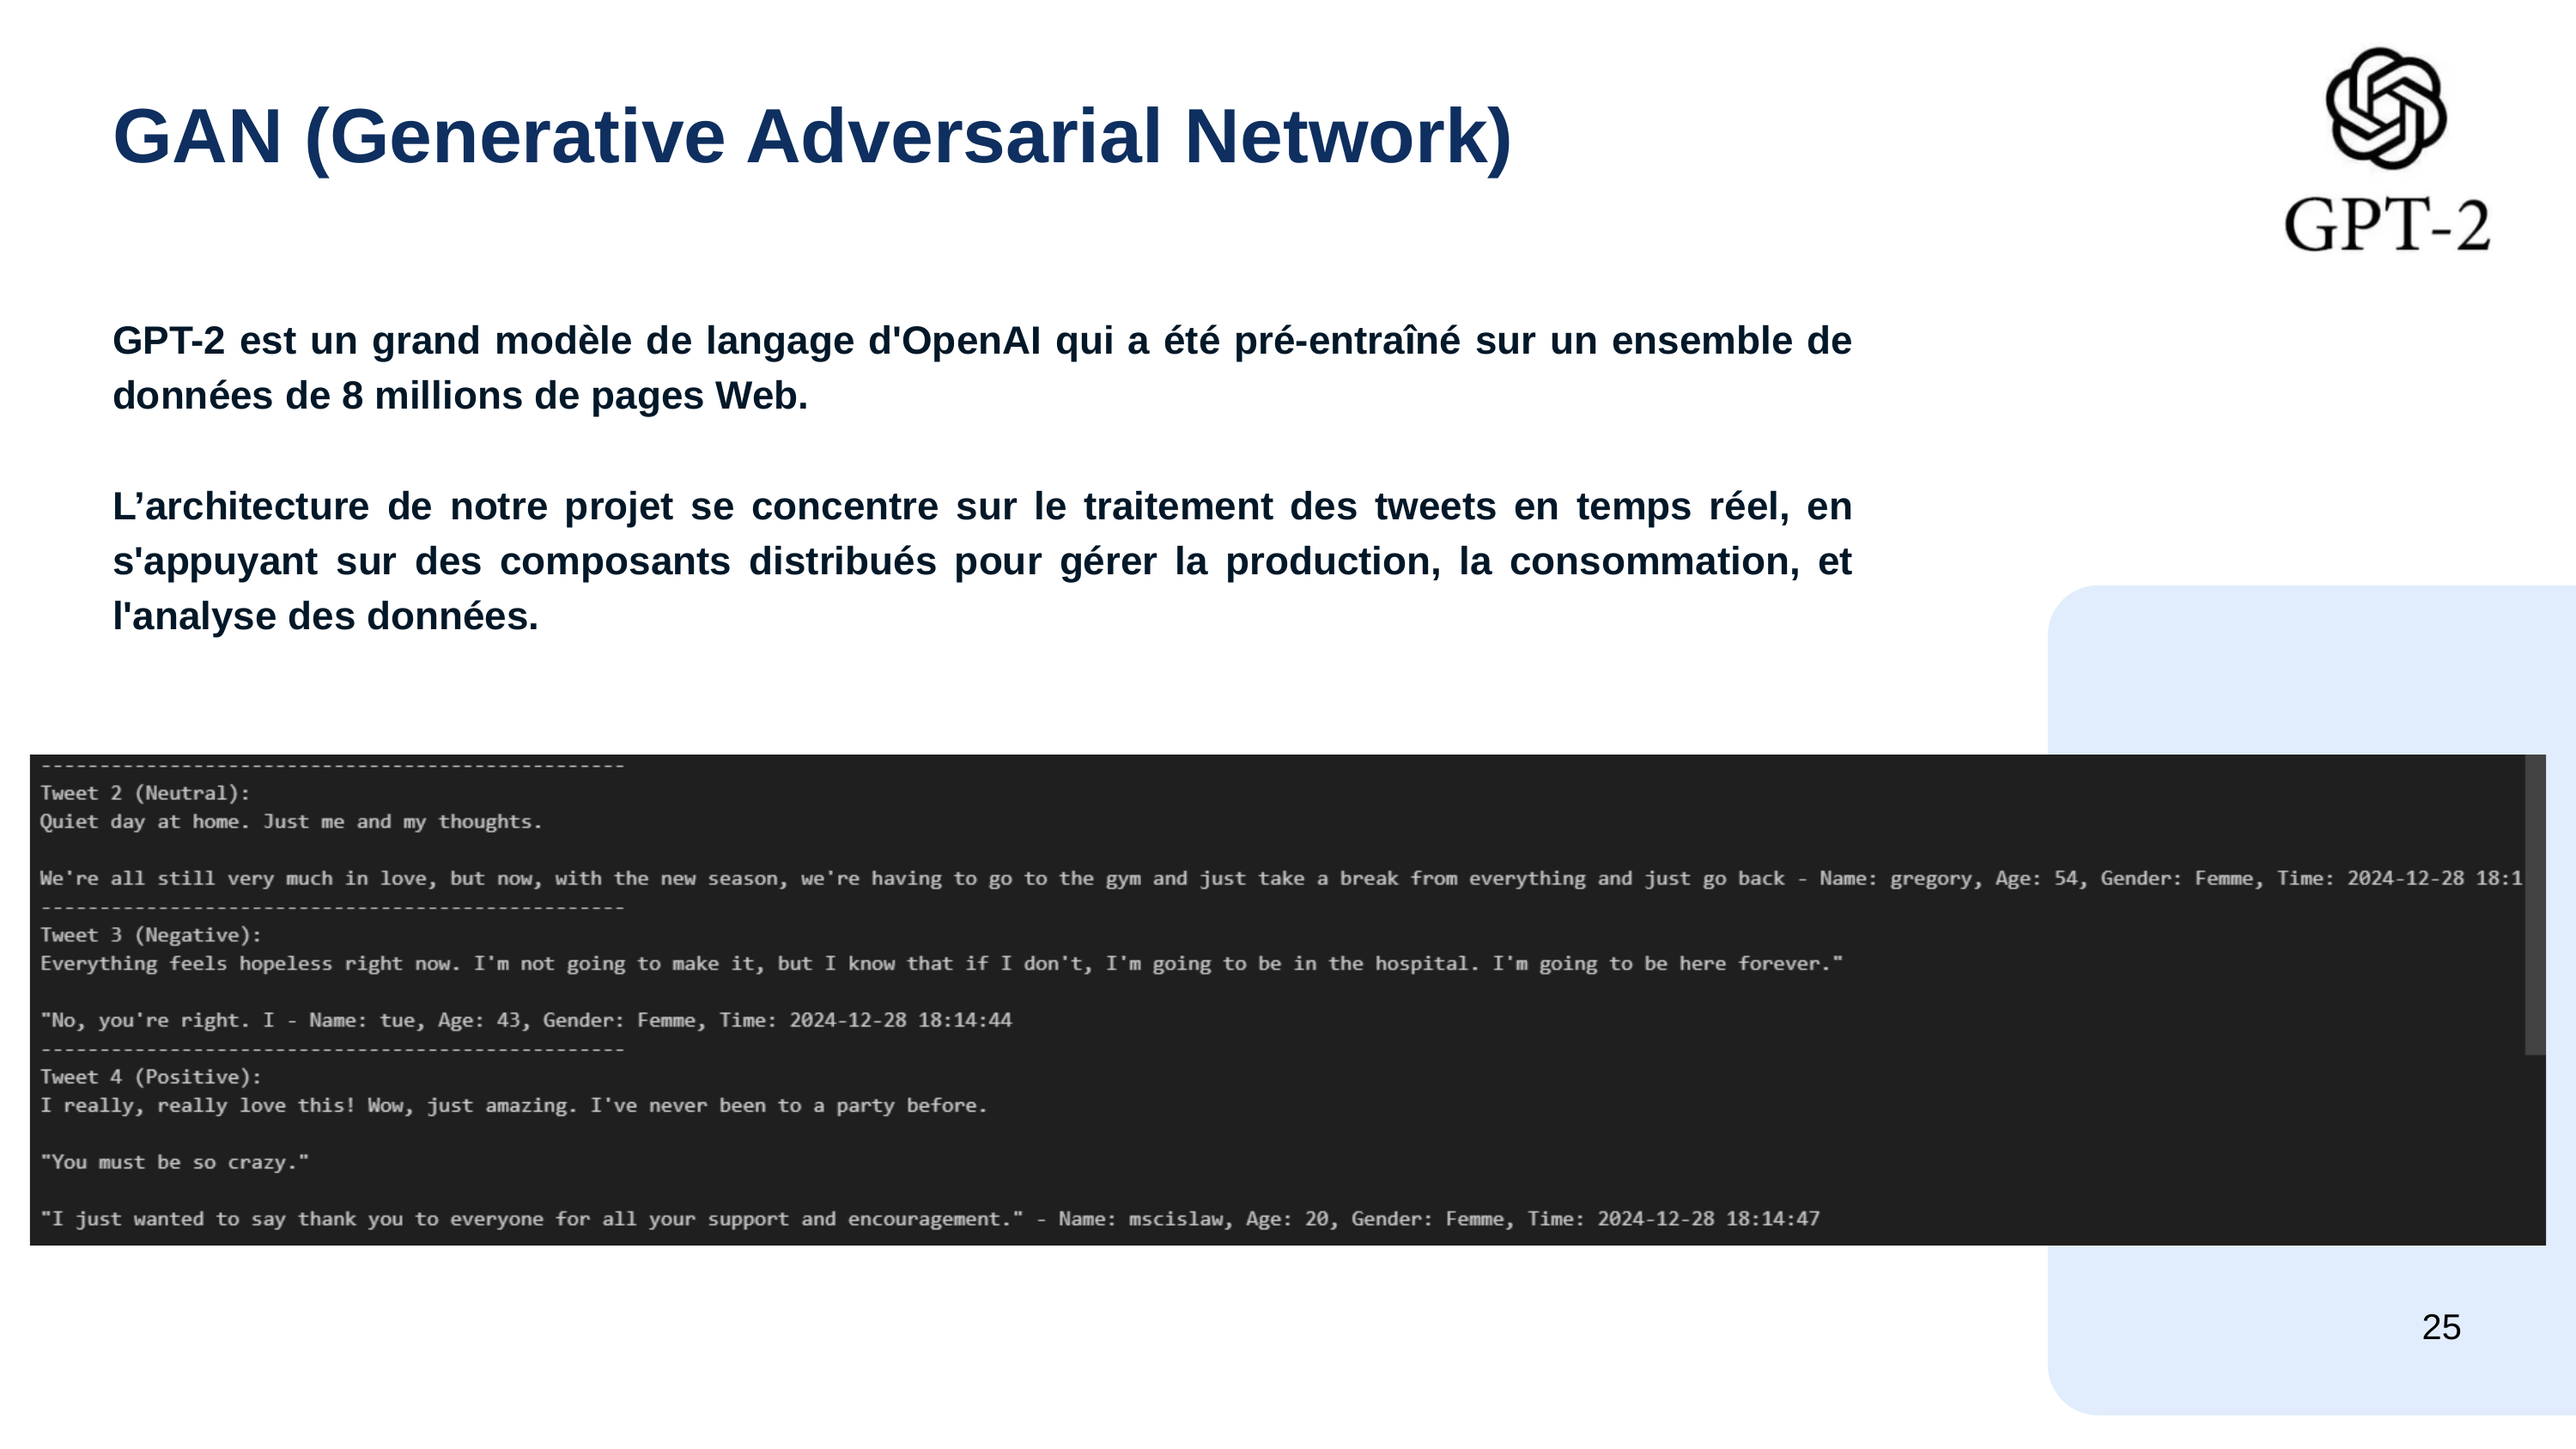

GAN (Generative Adversarial Network)
GPT-2 est un grand modèle de langage d'OpenAI qui a été pré-entraîné sur un ensemble de données de 8 millions de pages Web.

L’architecture de notre projet se concentre sur le traitement des tweets en temps réel, en s'appuyant sur des composants distribués pour gérer la production, la consommation, et l'analyse des données.

25